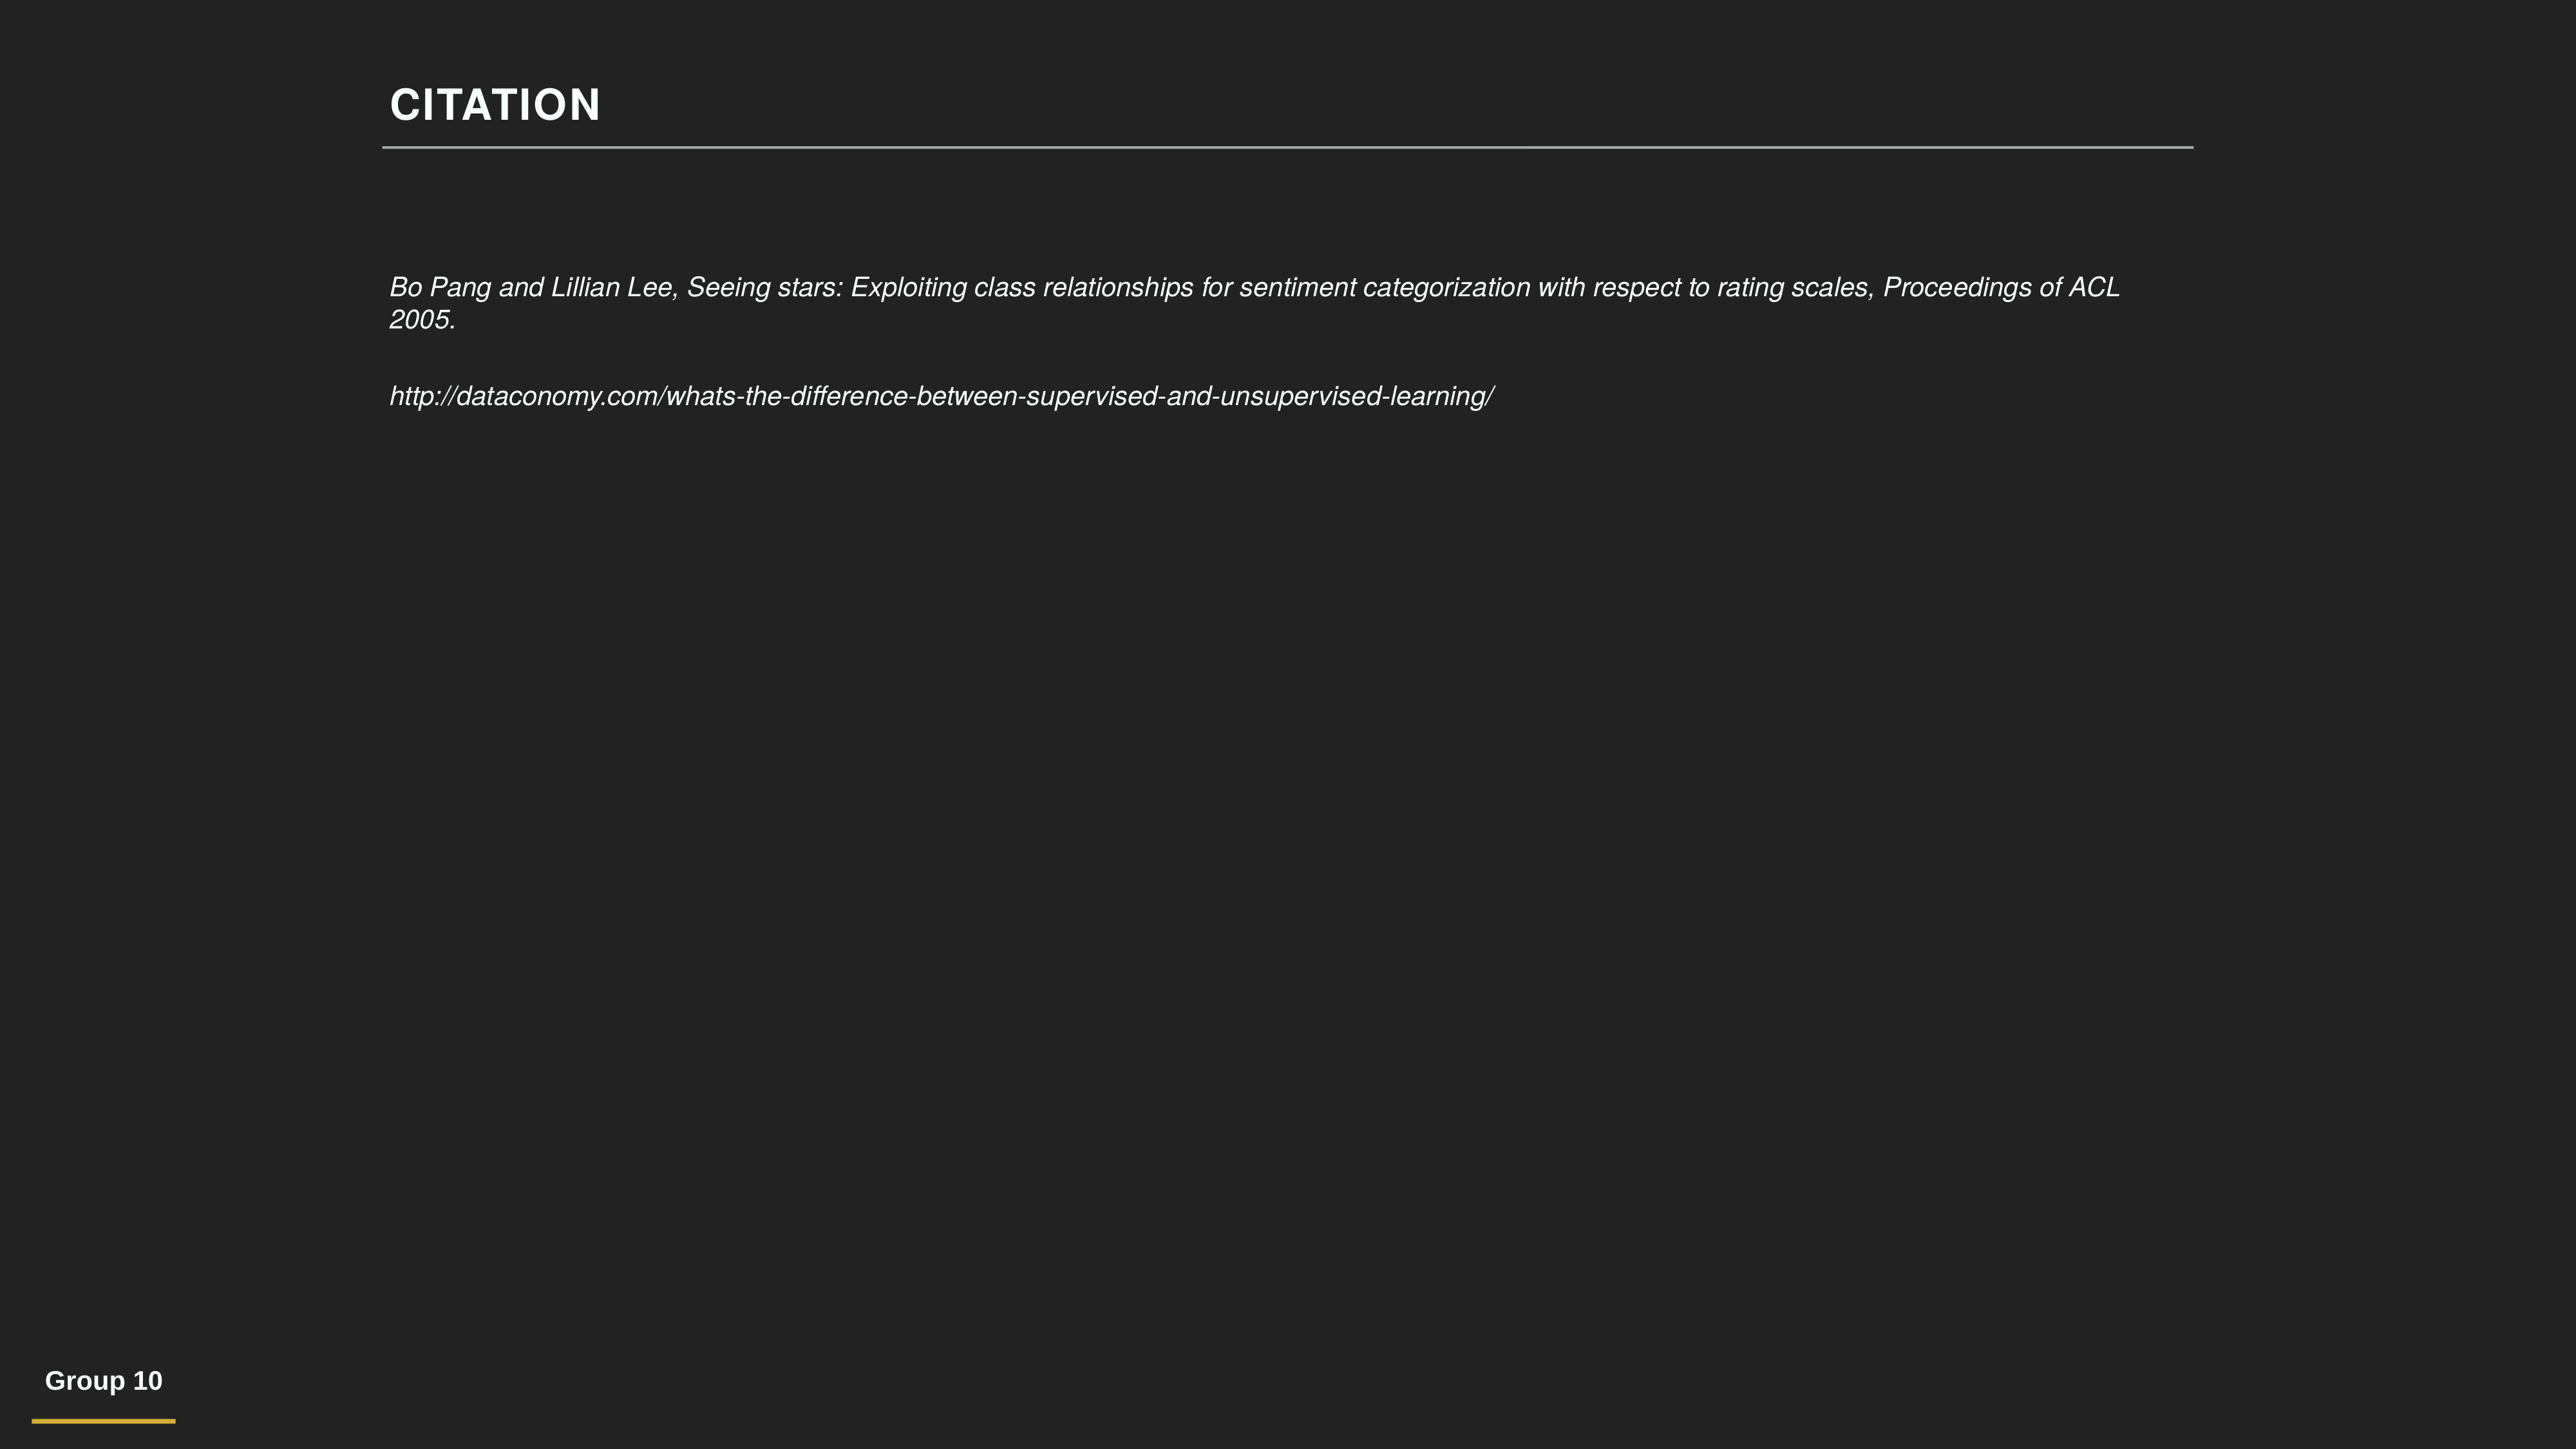

CItation
Bo Pang and Lillian Lee, Seeing stars: Exploiting class relationships for sentiment categorization with respect to rating scales, Proceedings of ACL 2005.
http://dataconomy.com/whats-the-difference-between-supervised-and-unsupervised-learning/